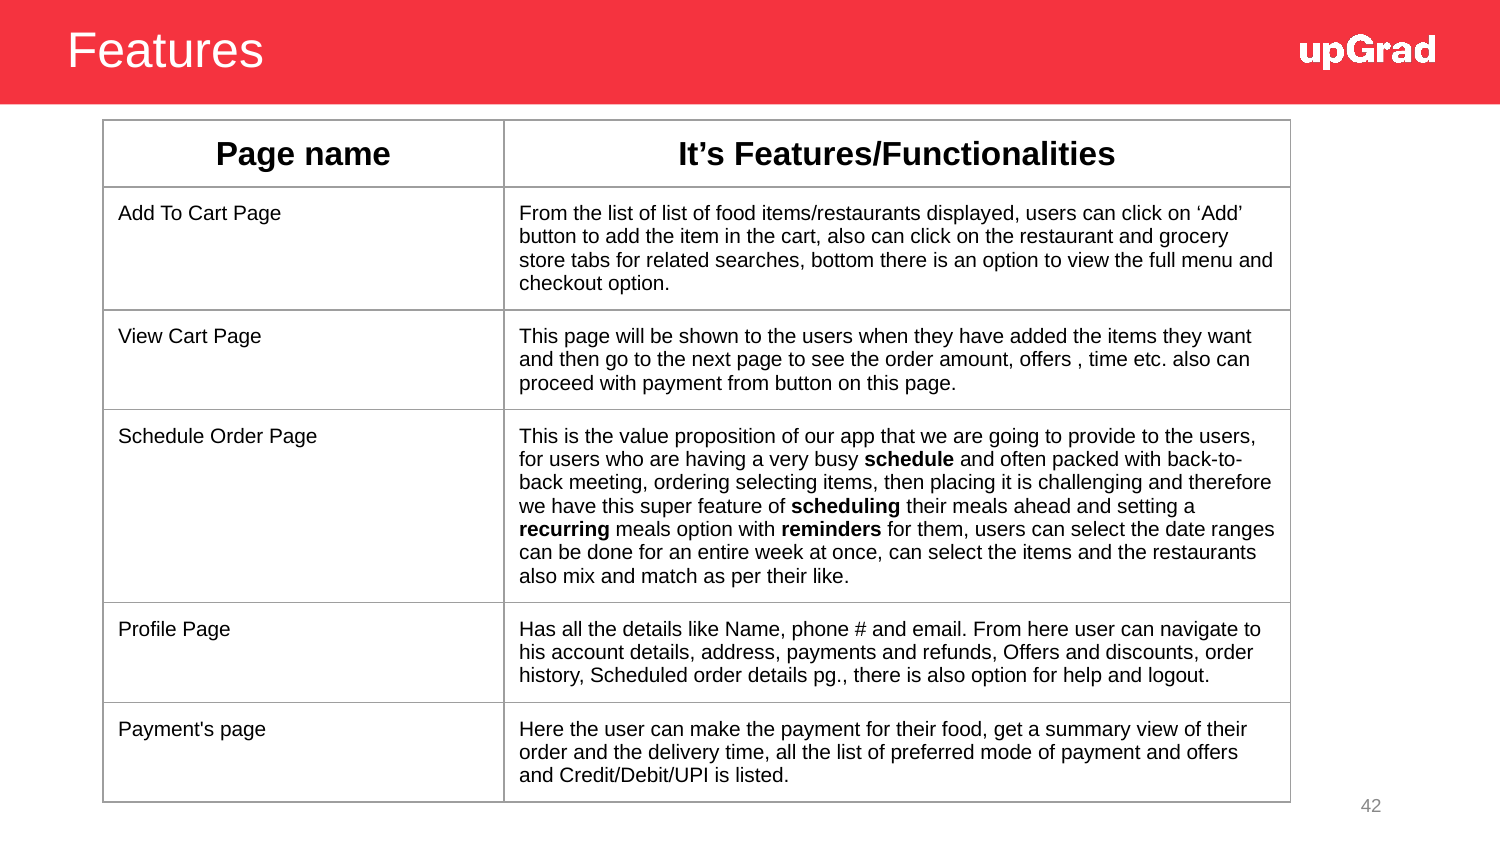

# Features
| Page name | It’s Features/Functionalities |
| --- | --- |
| Add To Cart Page | From the list of list of food items/restaurants displayed, users can click on ‘Add’ button to add the item in the cart, also can click on the restaurant and grocery store tabs for related searches, bottom there is an option to view the full menu and checkout option. |
| View Cart Page | This page will be shown to the users when they have added the items they want and then go to the next page to see the order amount, offers , time etc. also can proceed with payment from button on this page. |
| Schedule Order Page | This is the value proposition of our app that we are going to provide to the users, for users who are having a very busy schedule and often packed with back-to-back meeting, ordering selecting items, then placing it is challenging and therefore we have this super feature of scheduling their meals ahead and setting a recurring meals option with reminders for them, users can select the date ranges can be done for an entire week at once, can select the items and the restaurants also mix and match as per their like. |
| Profile Page | Has all the details like Name, phone # and email. From here user can navigate to his account details, address, payments and refunds, Offers and discounts, order history, Scheduled order details pg., there is also option for help and logout. |
| Payment's page | Here the user can make the payment for their food, get a summary view of their order and the delivery time, all the list of preferred mode of payment and offers and Credit/Debit/UPI is listed. |
42